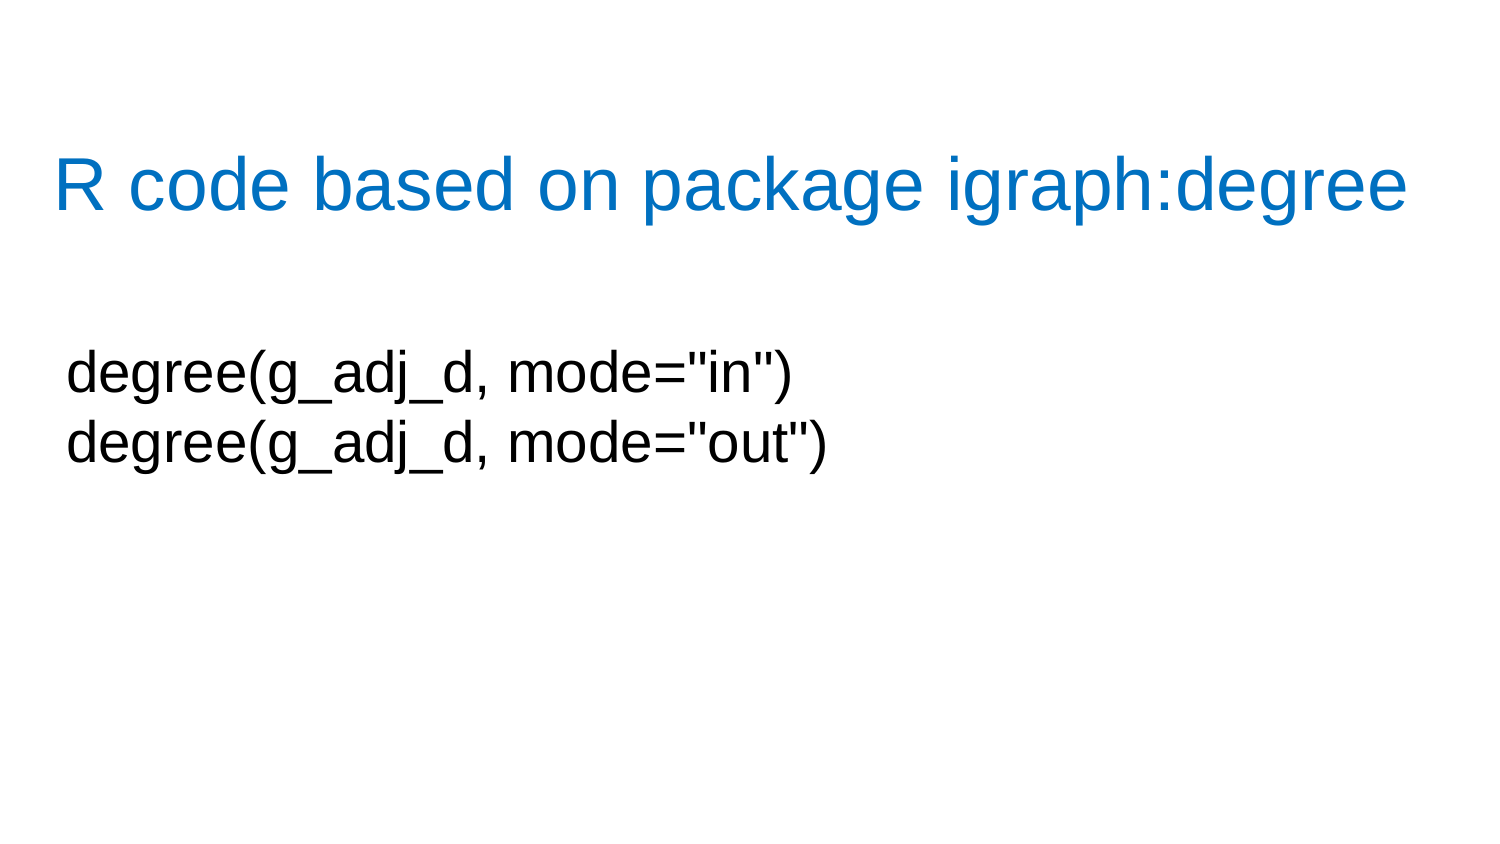

# R code based on package igraph:degree
degree(g_adj_d, mode="in")
degree(g_adj_d, mode="out")